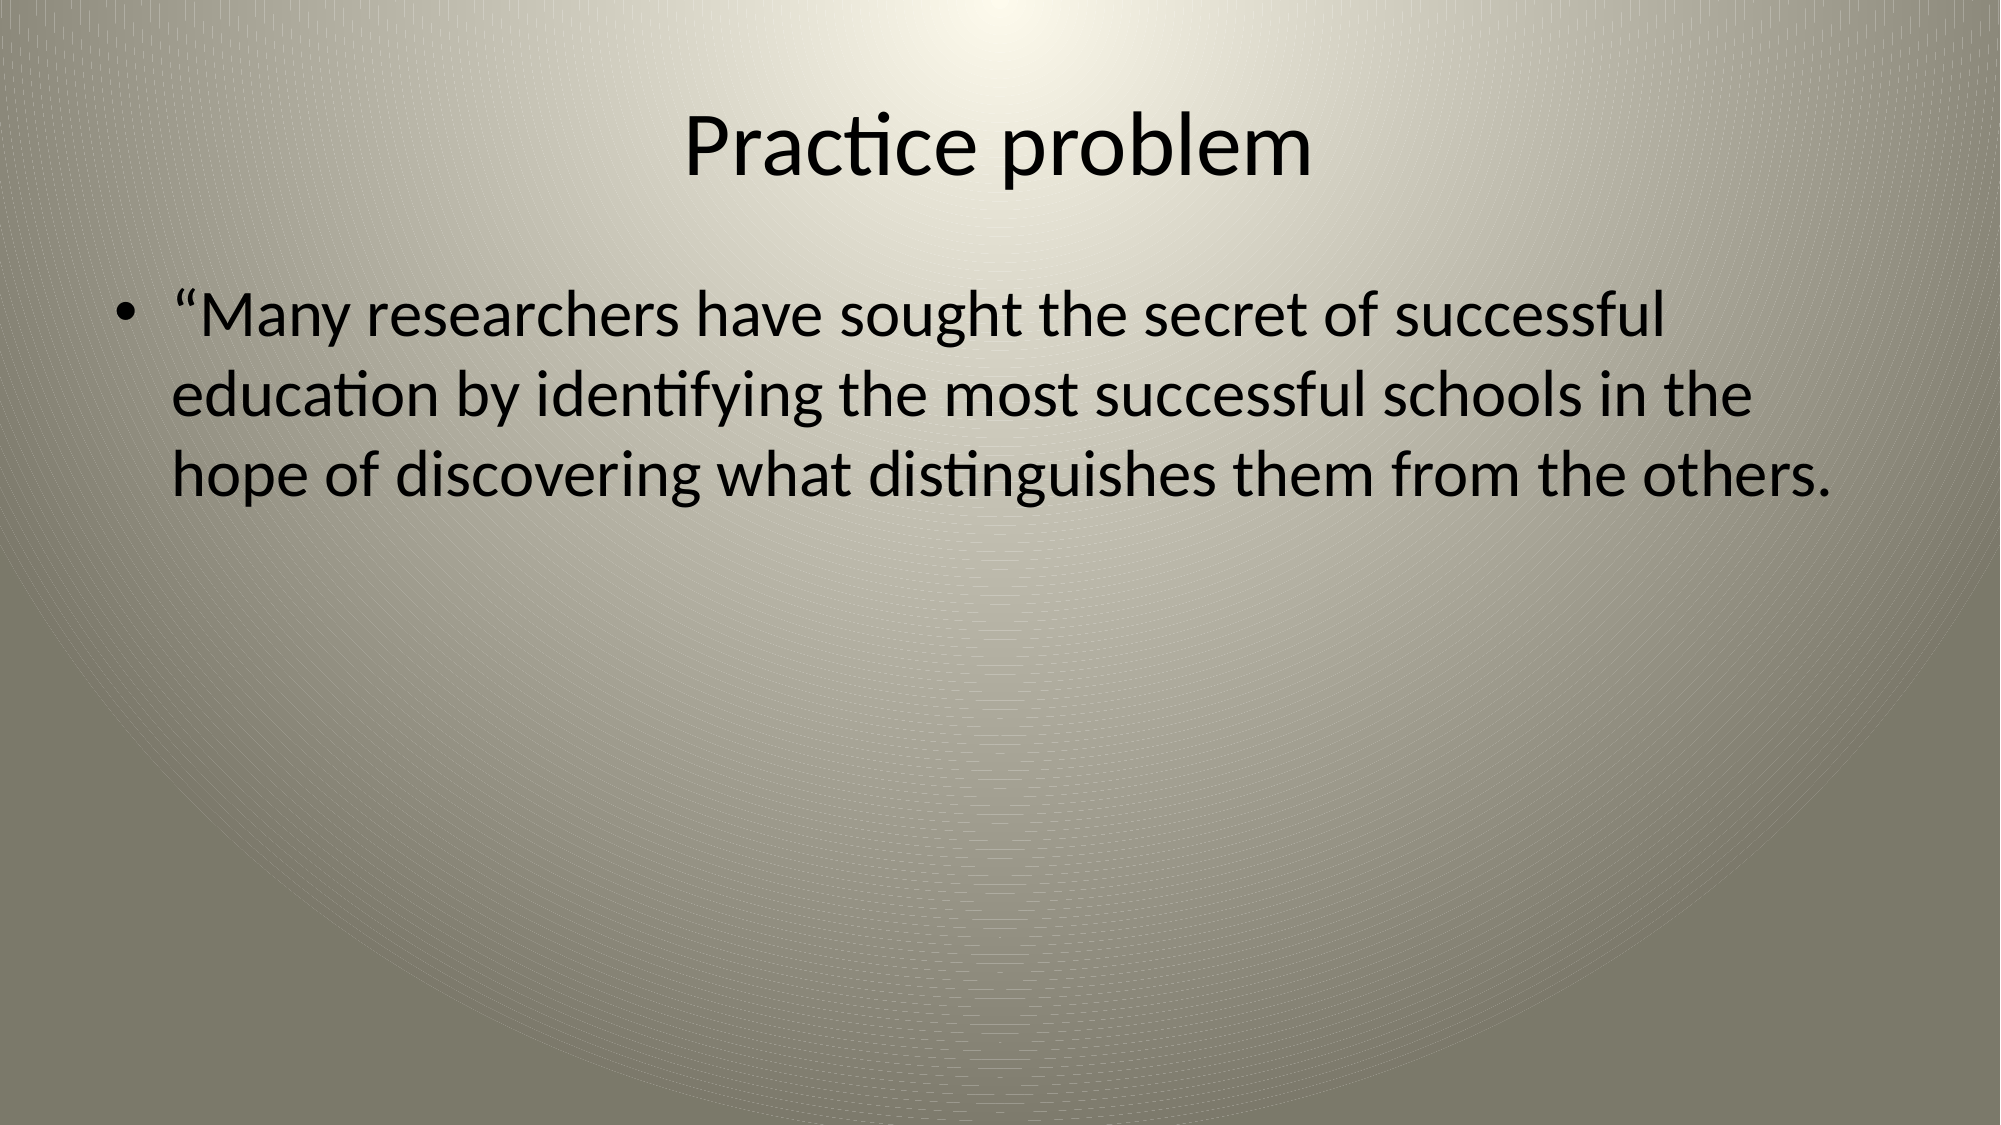

# Practice problem
“Many researchers have sought the secret of successful education by identifying the most successful schools in the hope of discovering what distinguishes them from the others.